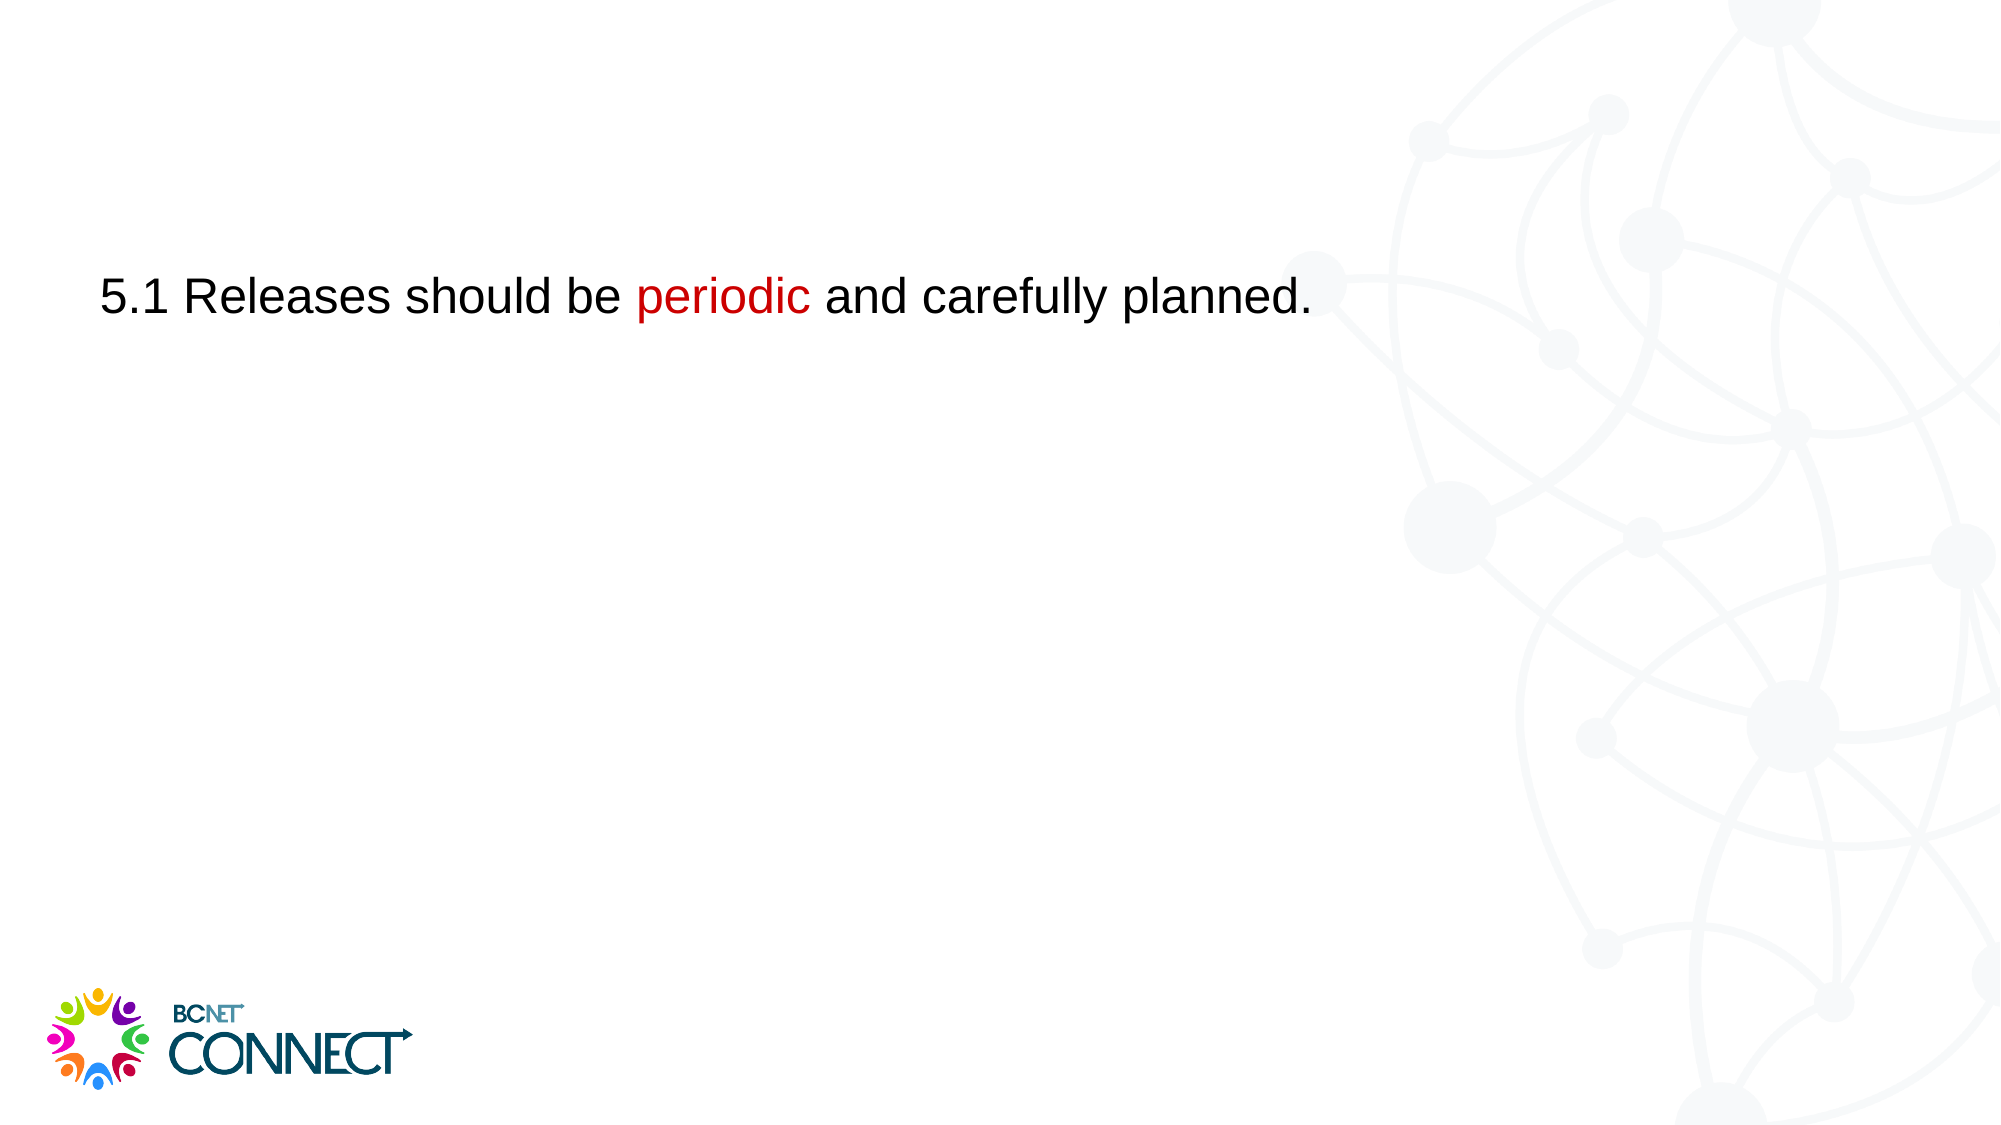

# 5.1 Releases should be periodic and carefully planned.